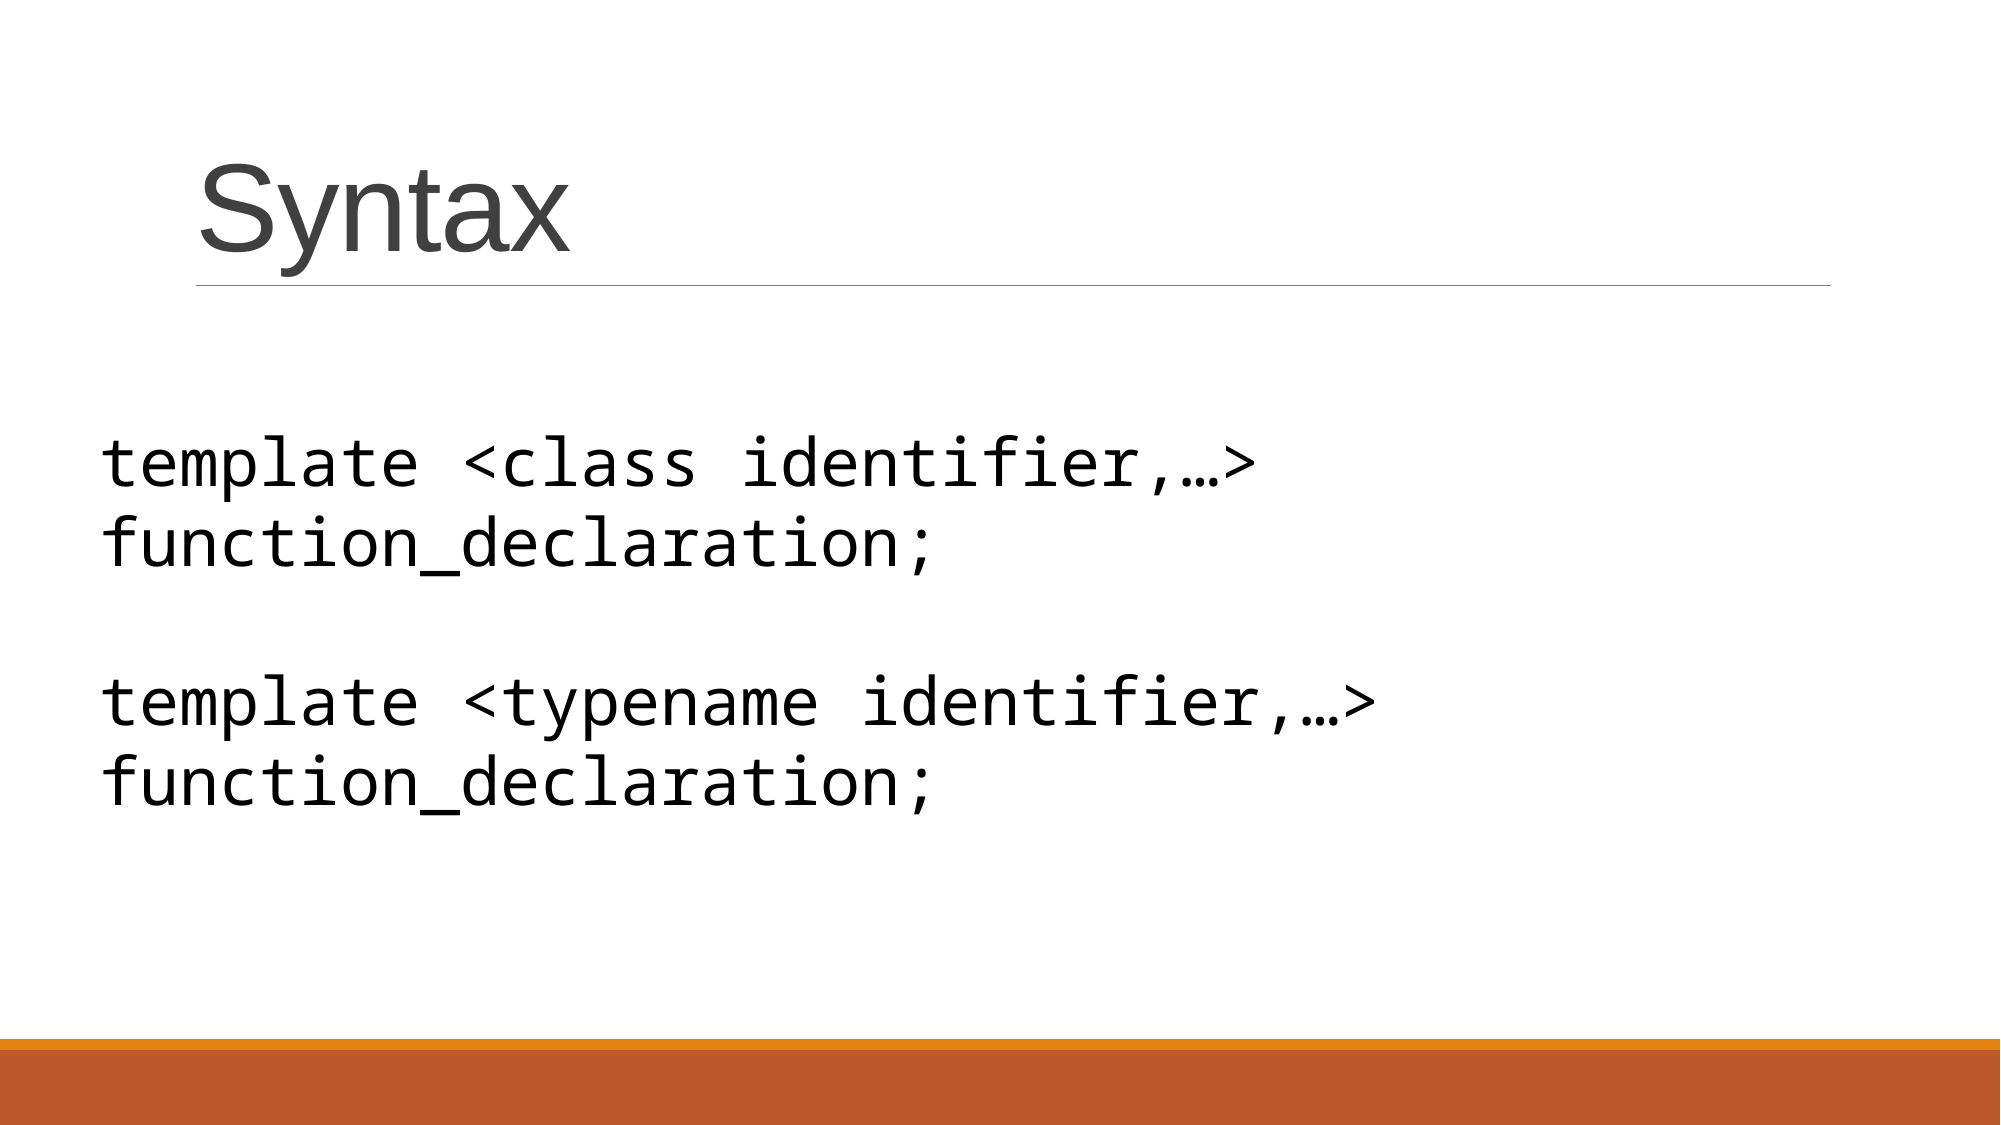

# Syntax
template <class identifier,…> function_declaration;
template <typename identifier,…> function_declaration;